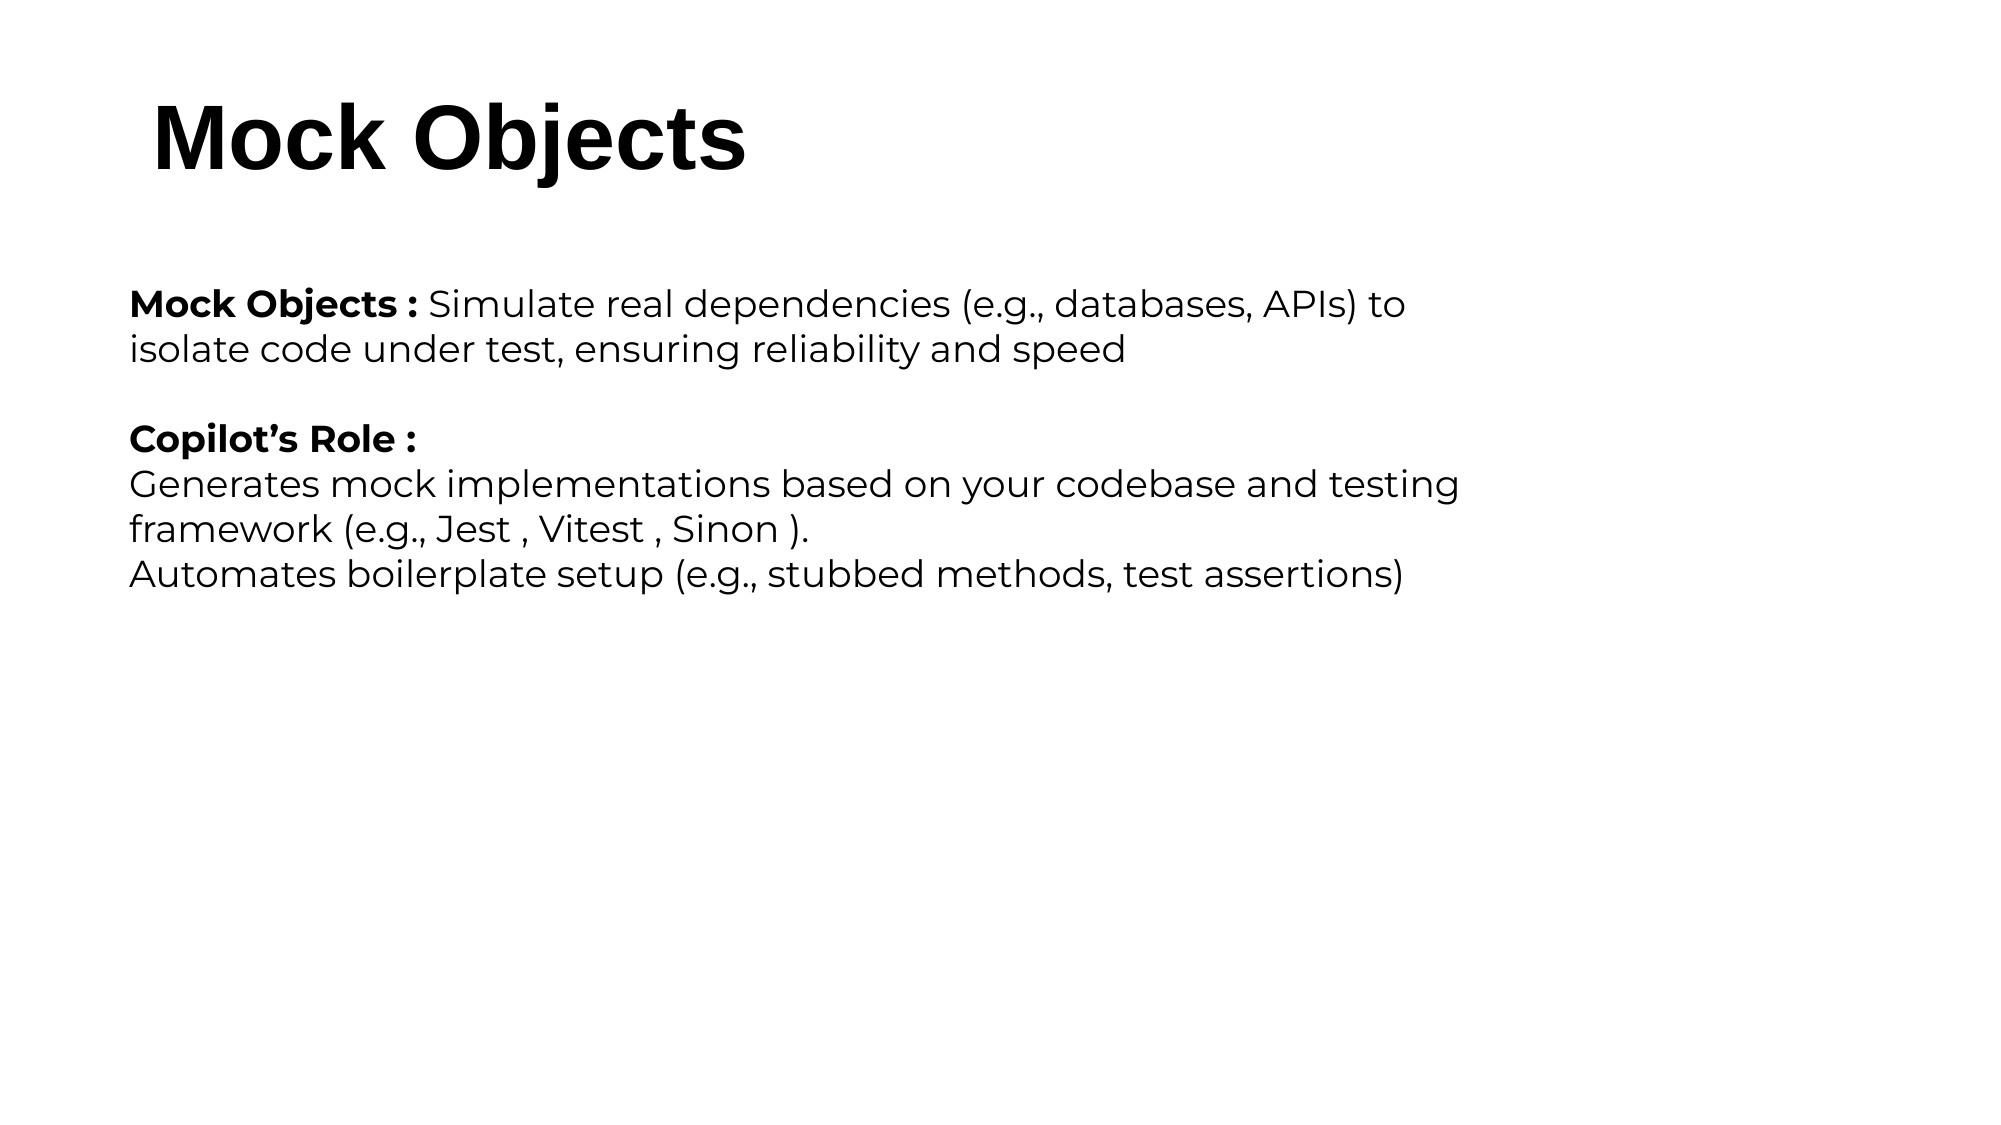

# Mock Objects
Mock Objects : Simulate real dependencies (e.g., databases, APIs) to isolate code under test, ensuring reliability and speed

Copilot’s Role :
Generates mock implementations based on your codebase and testing framework (e.g., Jest , Vitest , Sinon ).
Automates boilerplate setup (e.g., stubbed methods, test assertions)